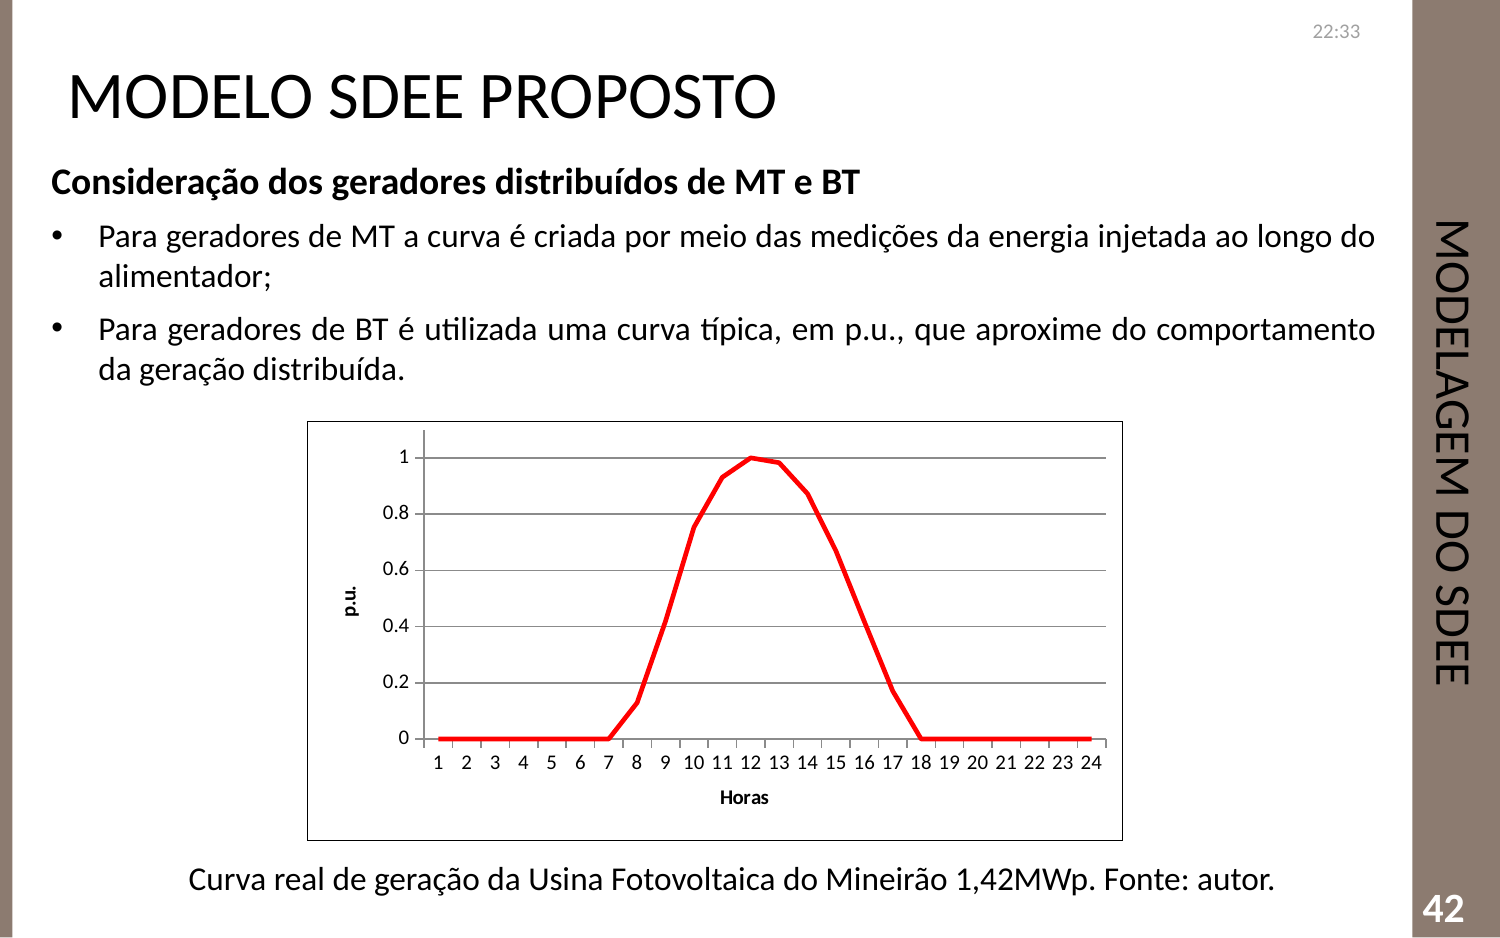

Modelo SDEE proposto
22:33
# Modelagem do SDEE
Consideração dos geradores distribuídos de MT e BT
Para geradores de MT a curva é criada por meio das medições da energia injetada ao longo do alimentador;
Para geradores de BT é utilizada uma curva típica, em p.u., que aproxime do comportamento da geração distribuída.

### Chart

| Category |  |
|---|---|
Curva real de geração da Usina Fotovoltaica do Mineirão 1,42MWp. Fonte: autor.
42